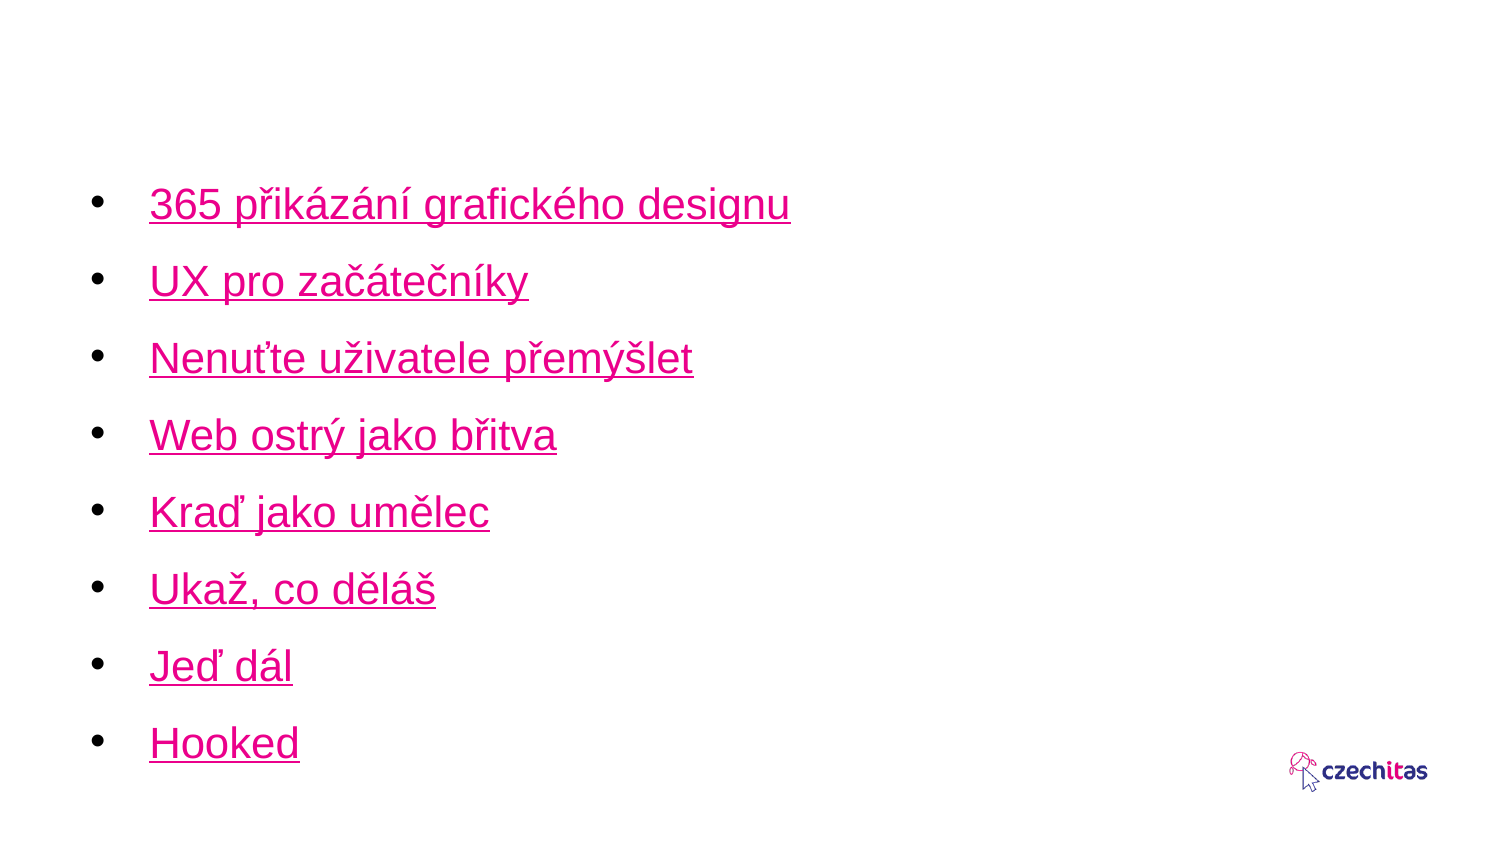

#
365 přikázání grafického designu
UX pro začátečníky
Nenuťte uživatele přemýšlet
Web ostrý jako břitva
Kraď jako umělec
Ukaž, co děláš
Jeď dál
Hooked